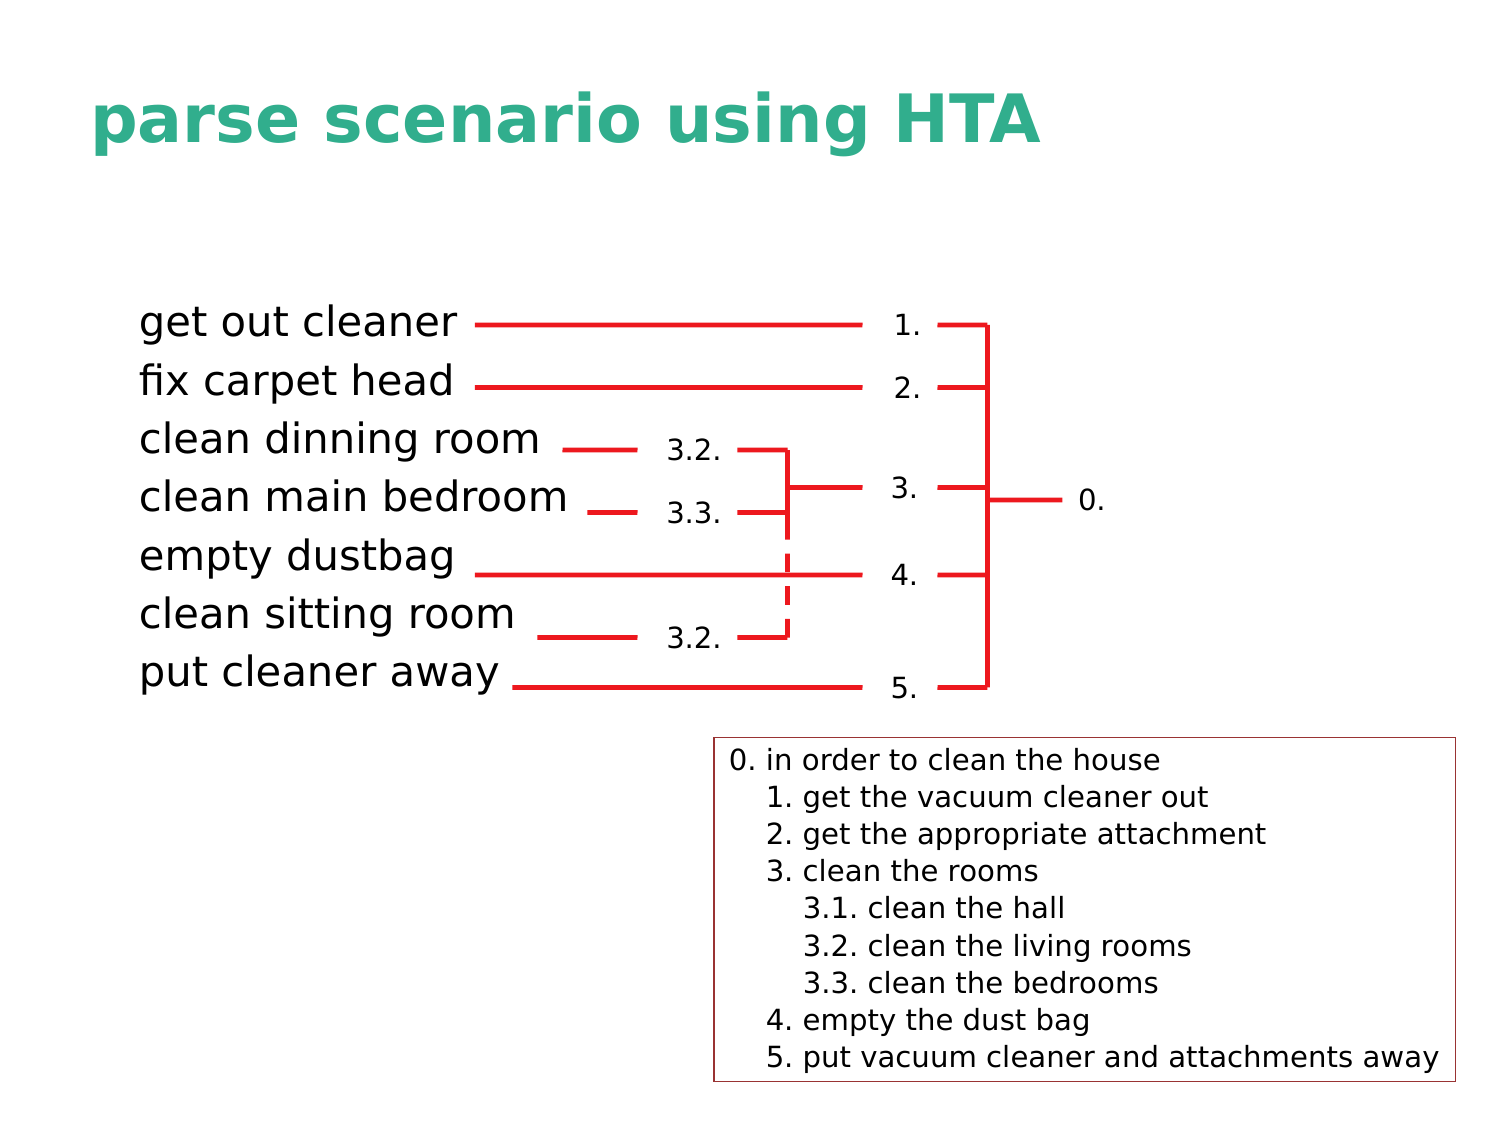

# parse scenario using HTA
get out cleaner
fix carpet head
clean dinning room
clean main bedroom
empty dustbag
clean sitting room
put cleaner away
1.

2.

3.2.

3.
0.
3.3.

4.

3.2.

5.

0. in order to clean the house
    1. get the vacuum cleaner out
    2. get the appropriate attachment
    3. clean the rooms
        3.1. clean the hall
        3.2. clean the living rooms
        3.3. clean the bedrooms
    4. empty the dust bag
    5. put vacuum cleaner and attachments away